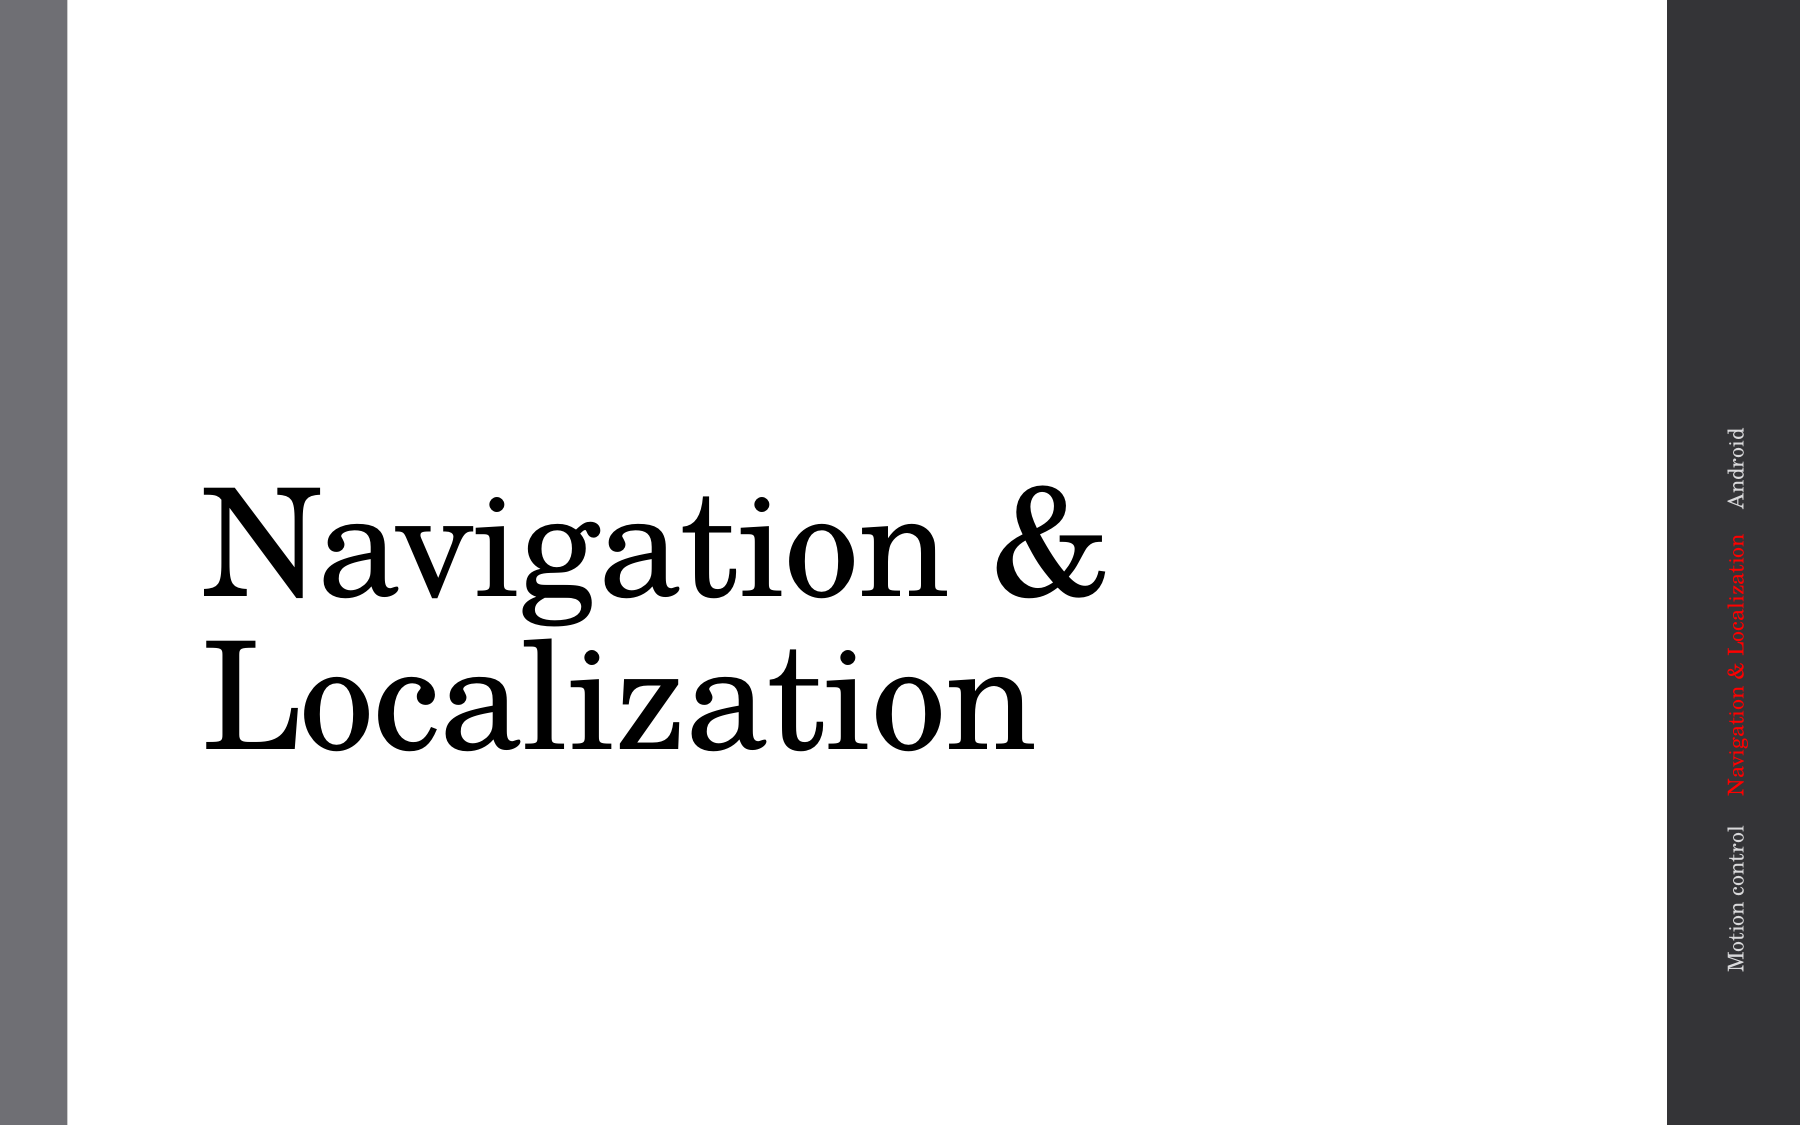

# Navigation & Localization
Motion control     Navigation & Localization    Android